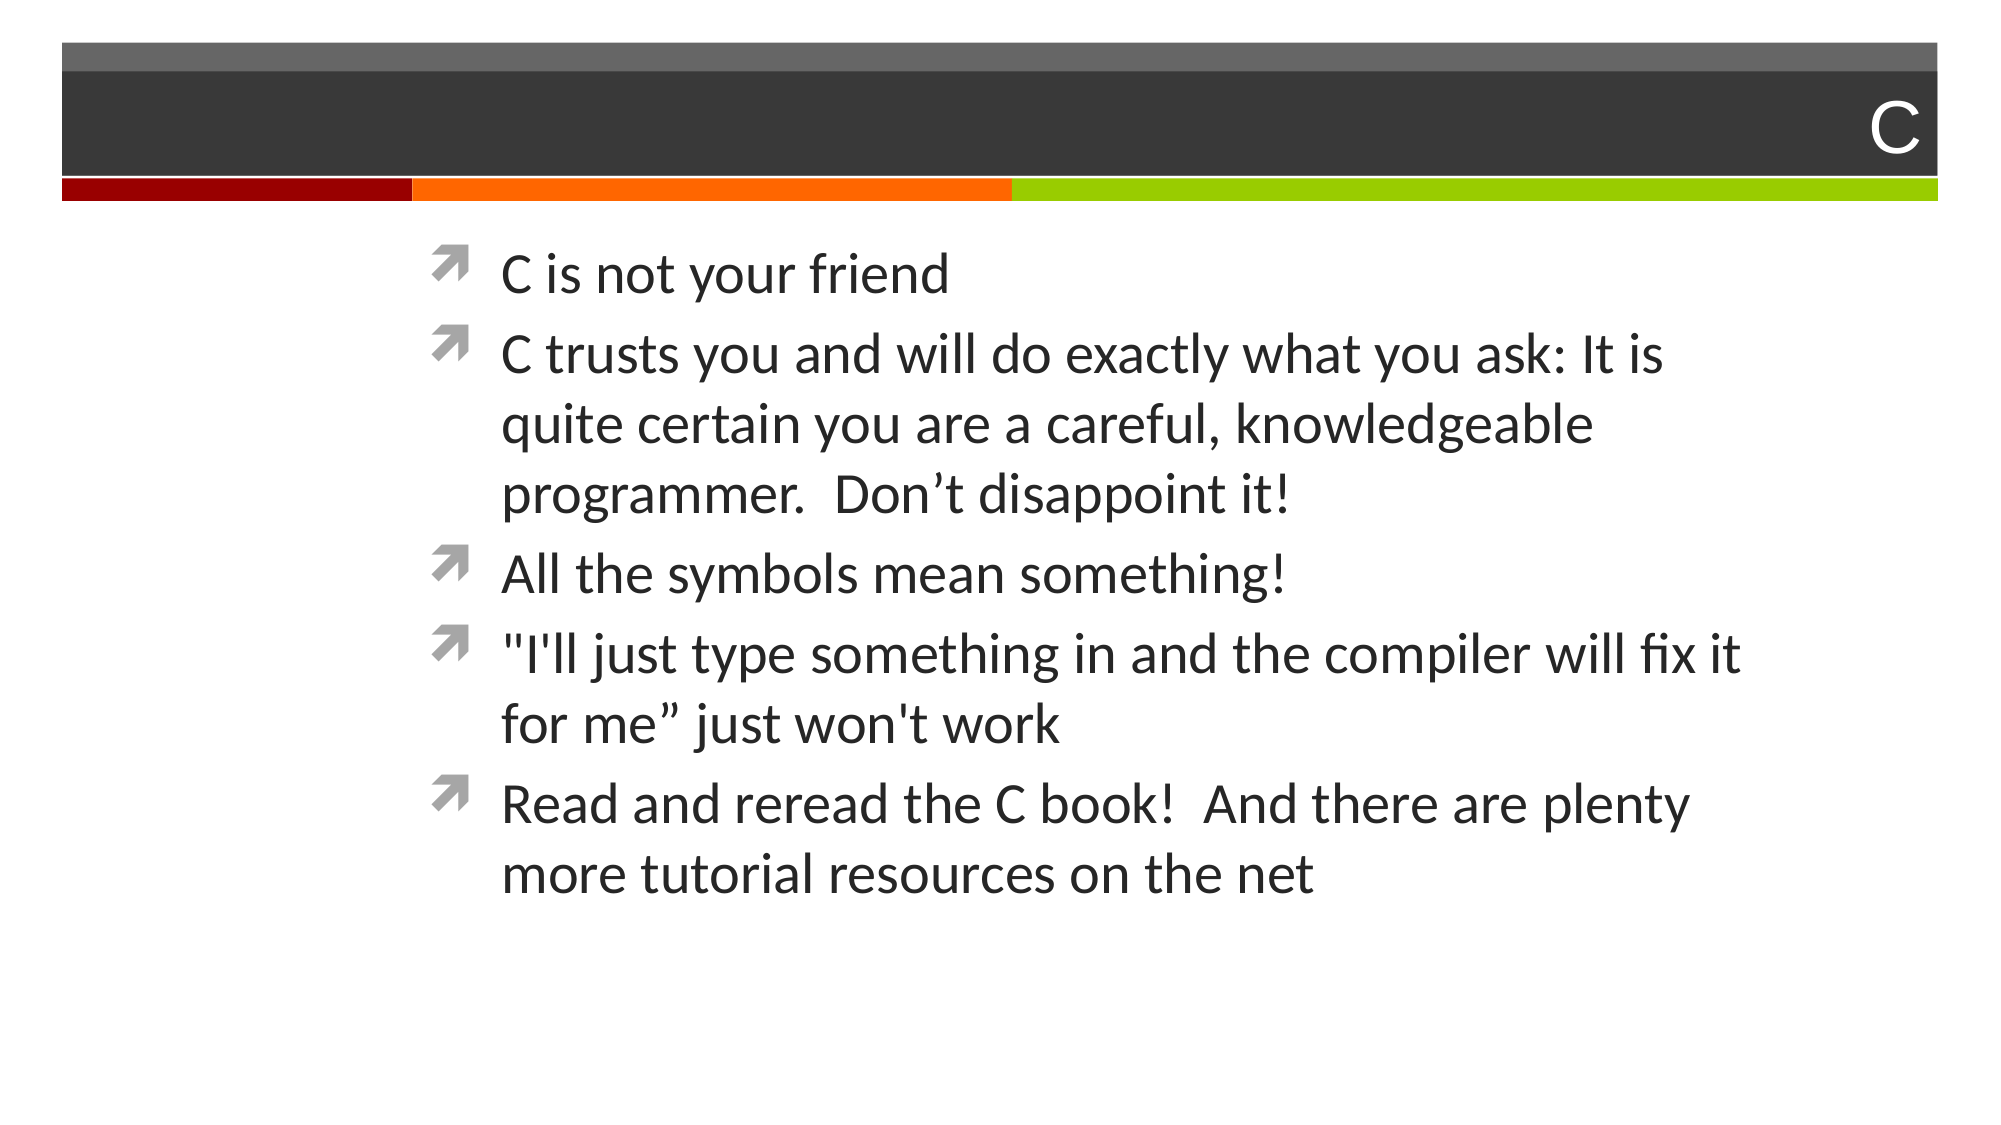

# C
C is not your friend
C trusts you and will do exactly what you ask: It is quite certain you are a careful, knowledgeable programmer.  Don’t disappoint it!
All the symbols mean something!
"I'll just type something in and the compiler will fix it for me” just won't work
Read and reread the C book!  And there are plenty more tutorial resources on the net